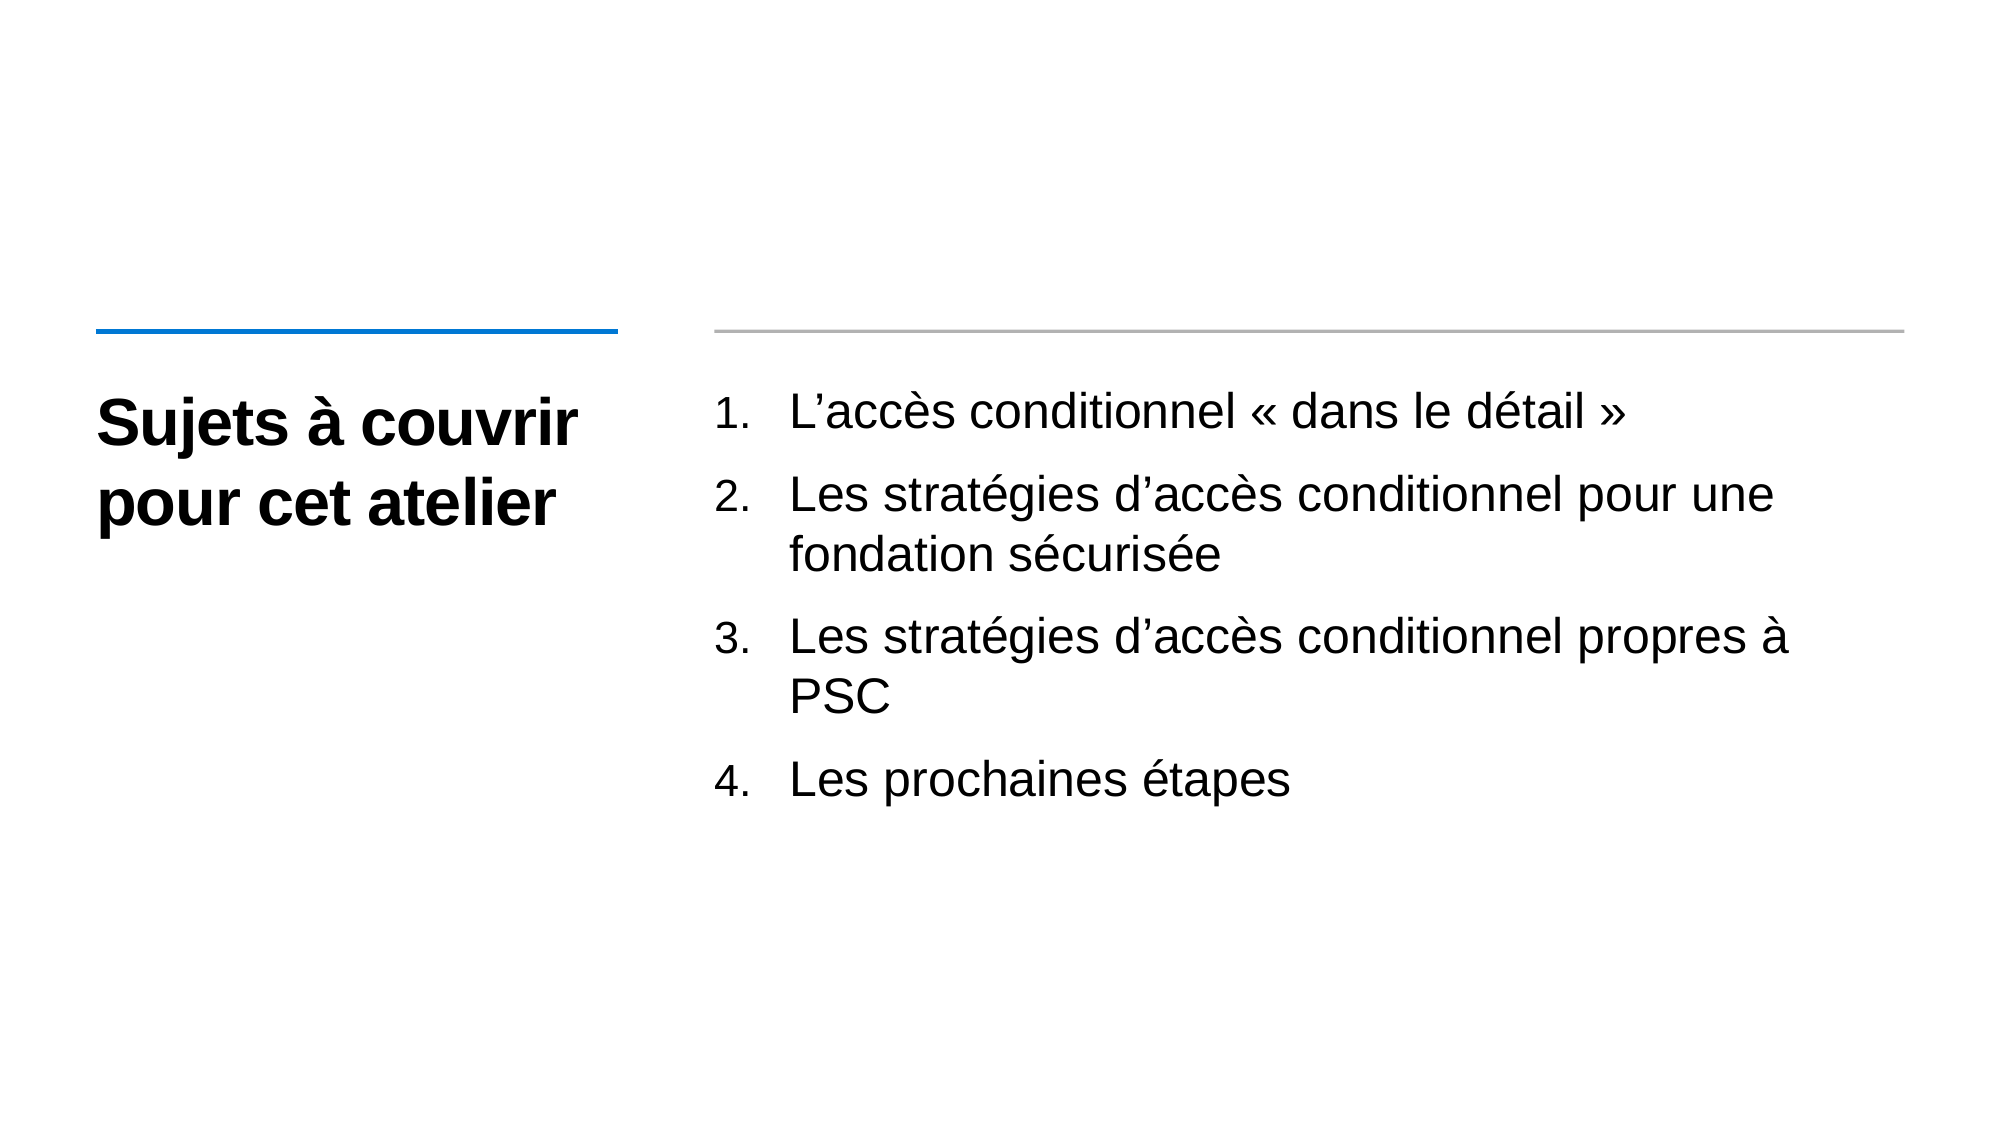

# Sujets à couvrir pour cet atelier
L’accès conditionnel « dans le détail »
Les stratégies d’accès conditionnel pour une fondation sécurisée
Les stratégies d’accès conditionnel propres à PSC
Les prochaines étapes